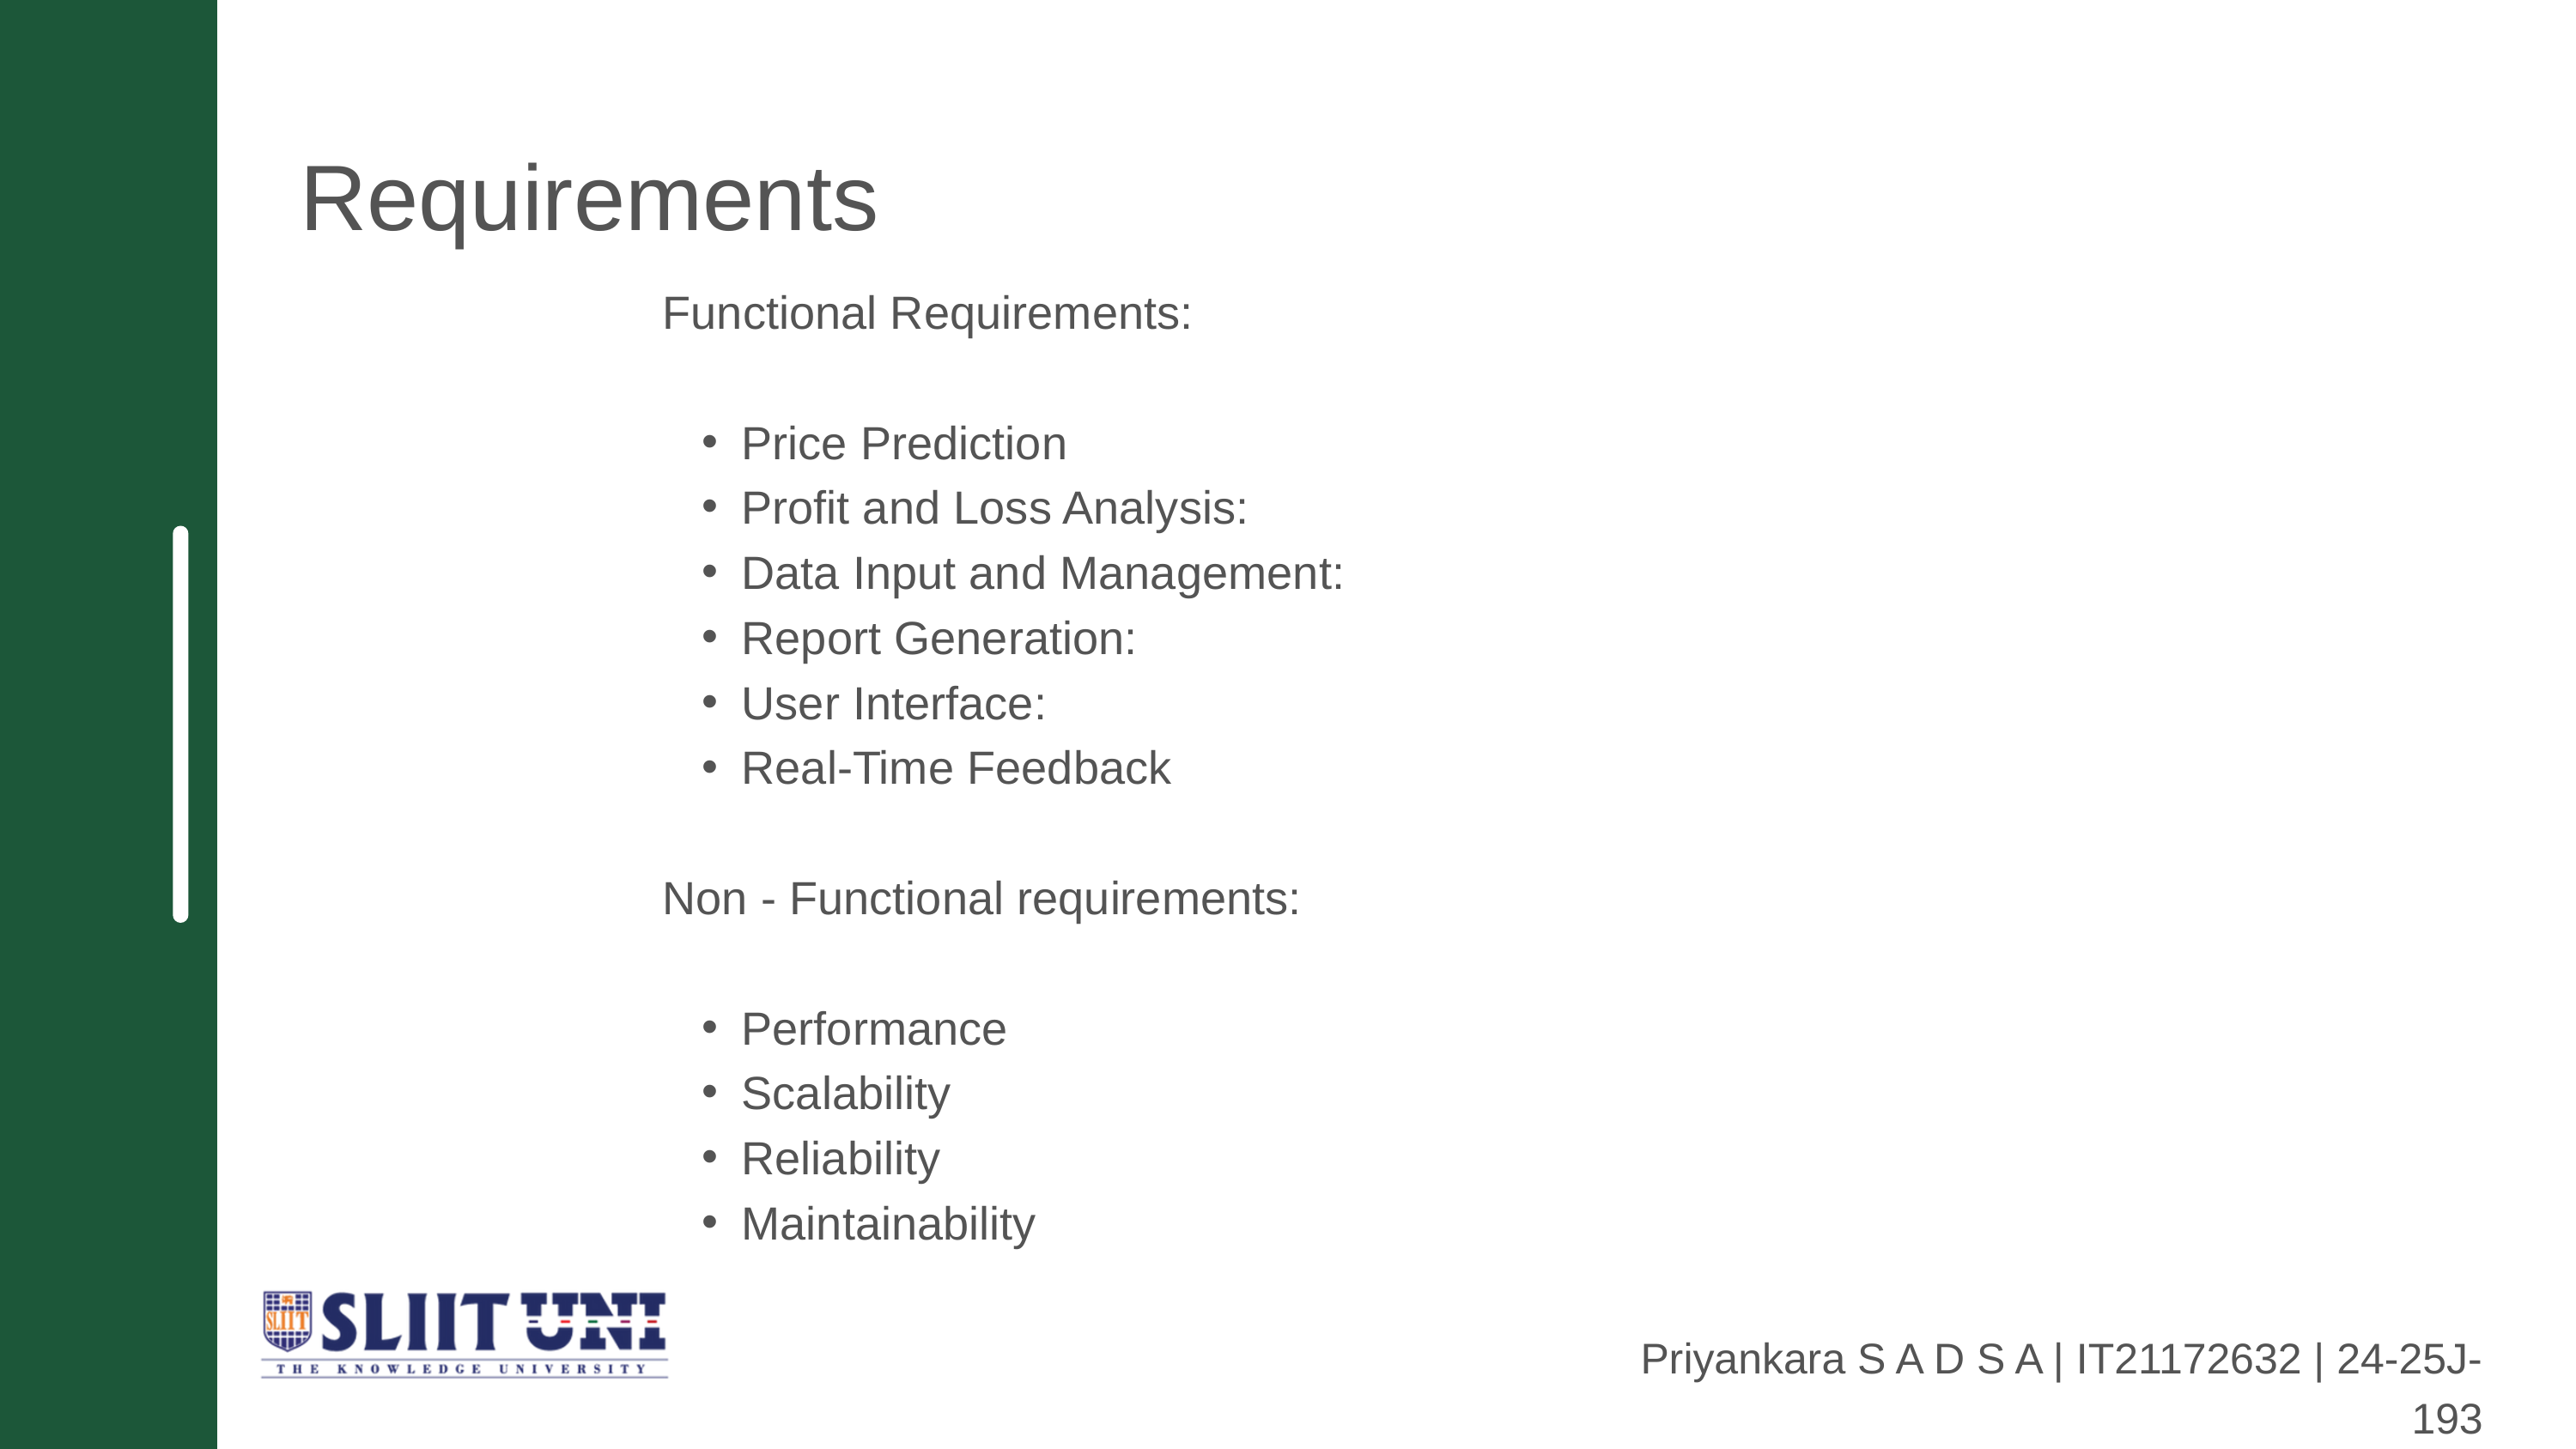

Requirements
Functional Requirements:

Price Prediction
Profit and Loss Analysis:
Data Input and Management:
Report Generation:
User Interface:
Real-Time Feedback

Non - Functional requirements:

Performance
Scalability
Reliability
Maintainability

Priyankara S A D S A | IT21172632 | 24-25J-193